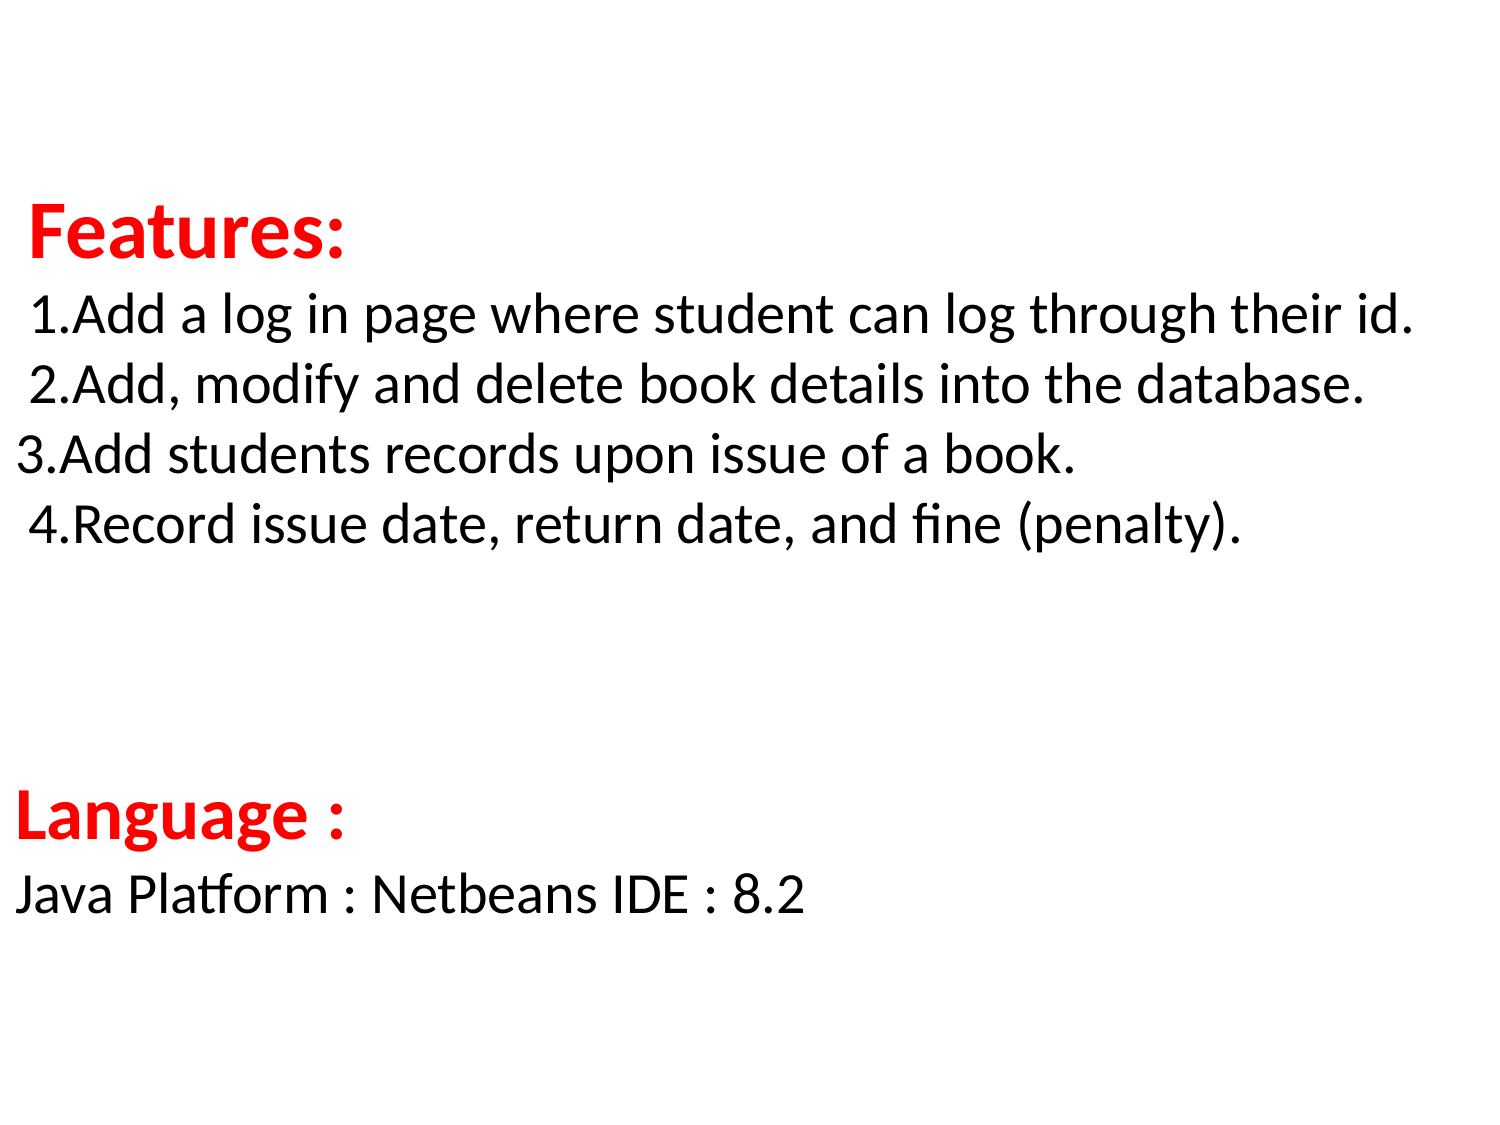

Features:
 1.Add a log in page where student can log through their id.
 2.Add, modify and delete book details into the database.
3.Add students records upon issue of a book.
 4.Record issue date, return date, and fine (penalty).

Language :
Java Platform : Netbeans IDE : 8.2